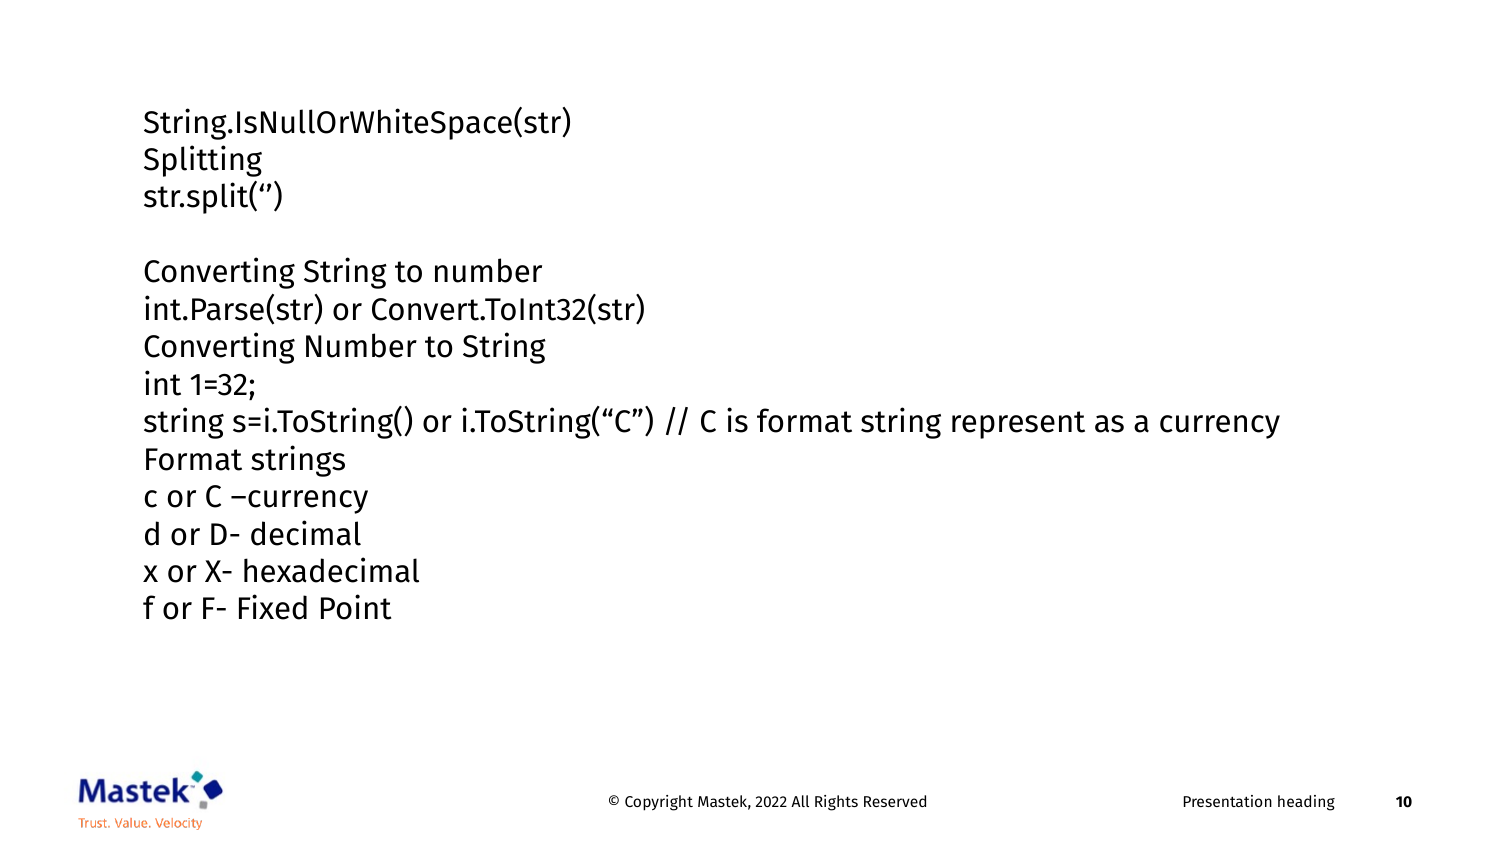

String.IsNullOrWhiteSpace(str)
Splitting
str.split(‘’)

Converting String to number
int.Parse(str) or Convert.ToInt32(str)
Converting Number to String
int 1=32;
string s=i.ToString() or i.ToString(“C”) // C is format string represent as a currency
Format strings
c or C –currency
d or D- decimal
x or X- hexadecimal
f or F- Fixed Point